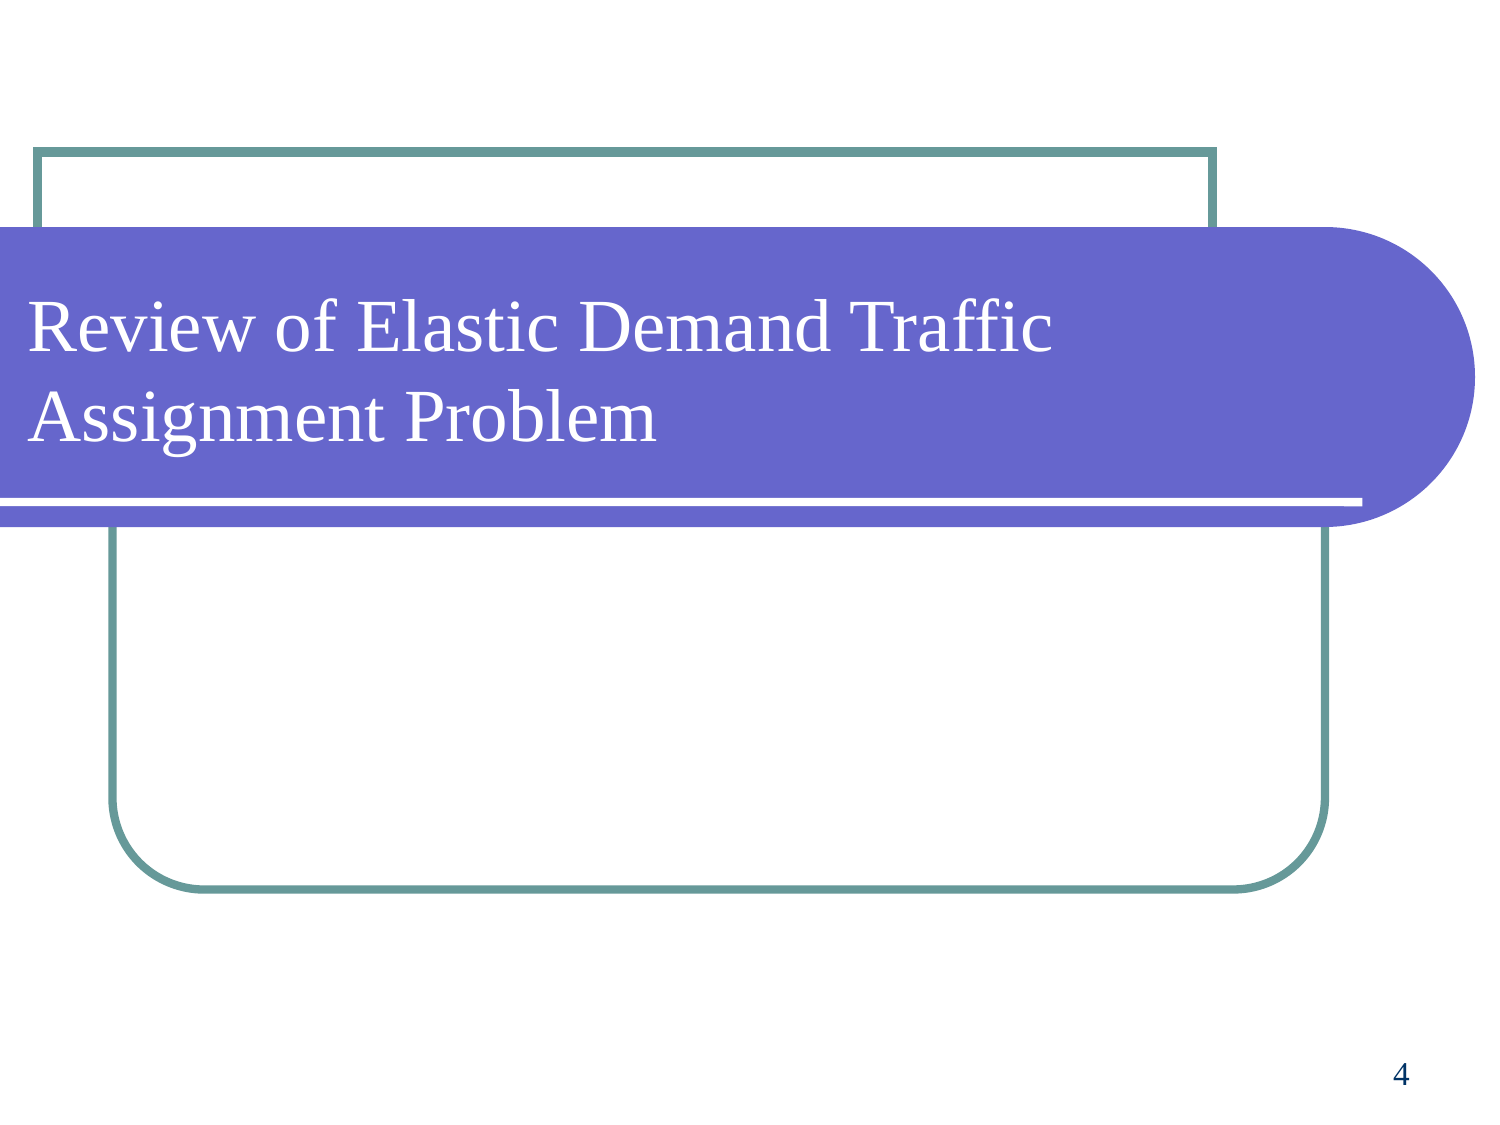

# Review of Elastic Demand Traffic Assignment Problem
4